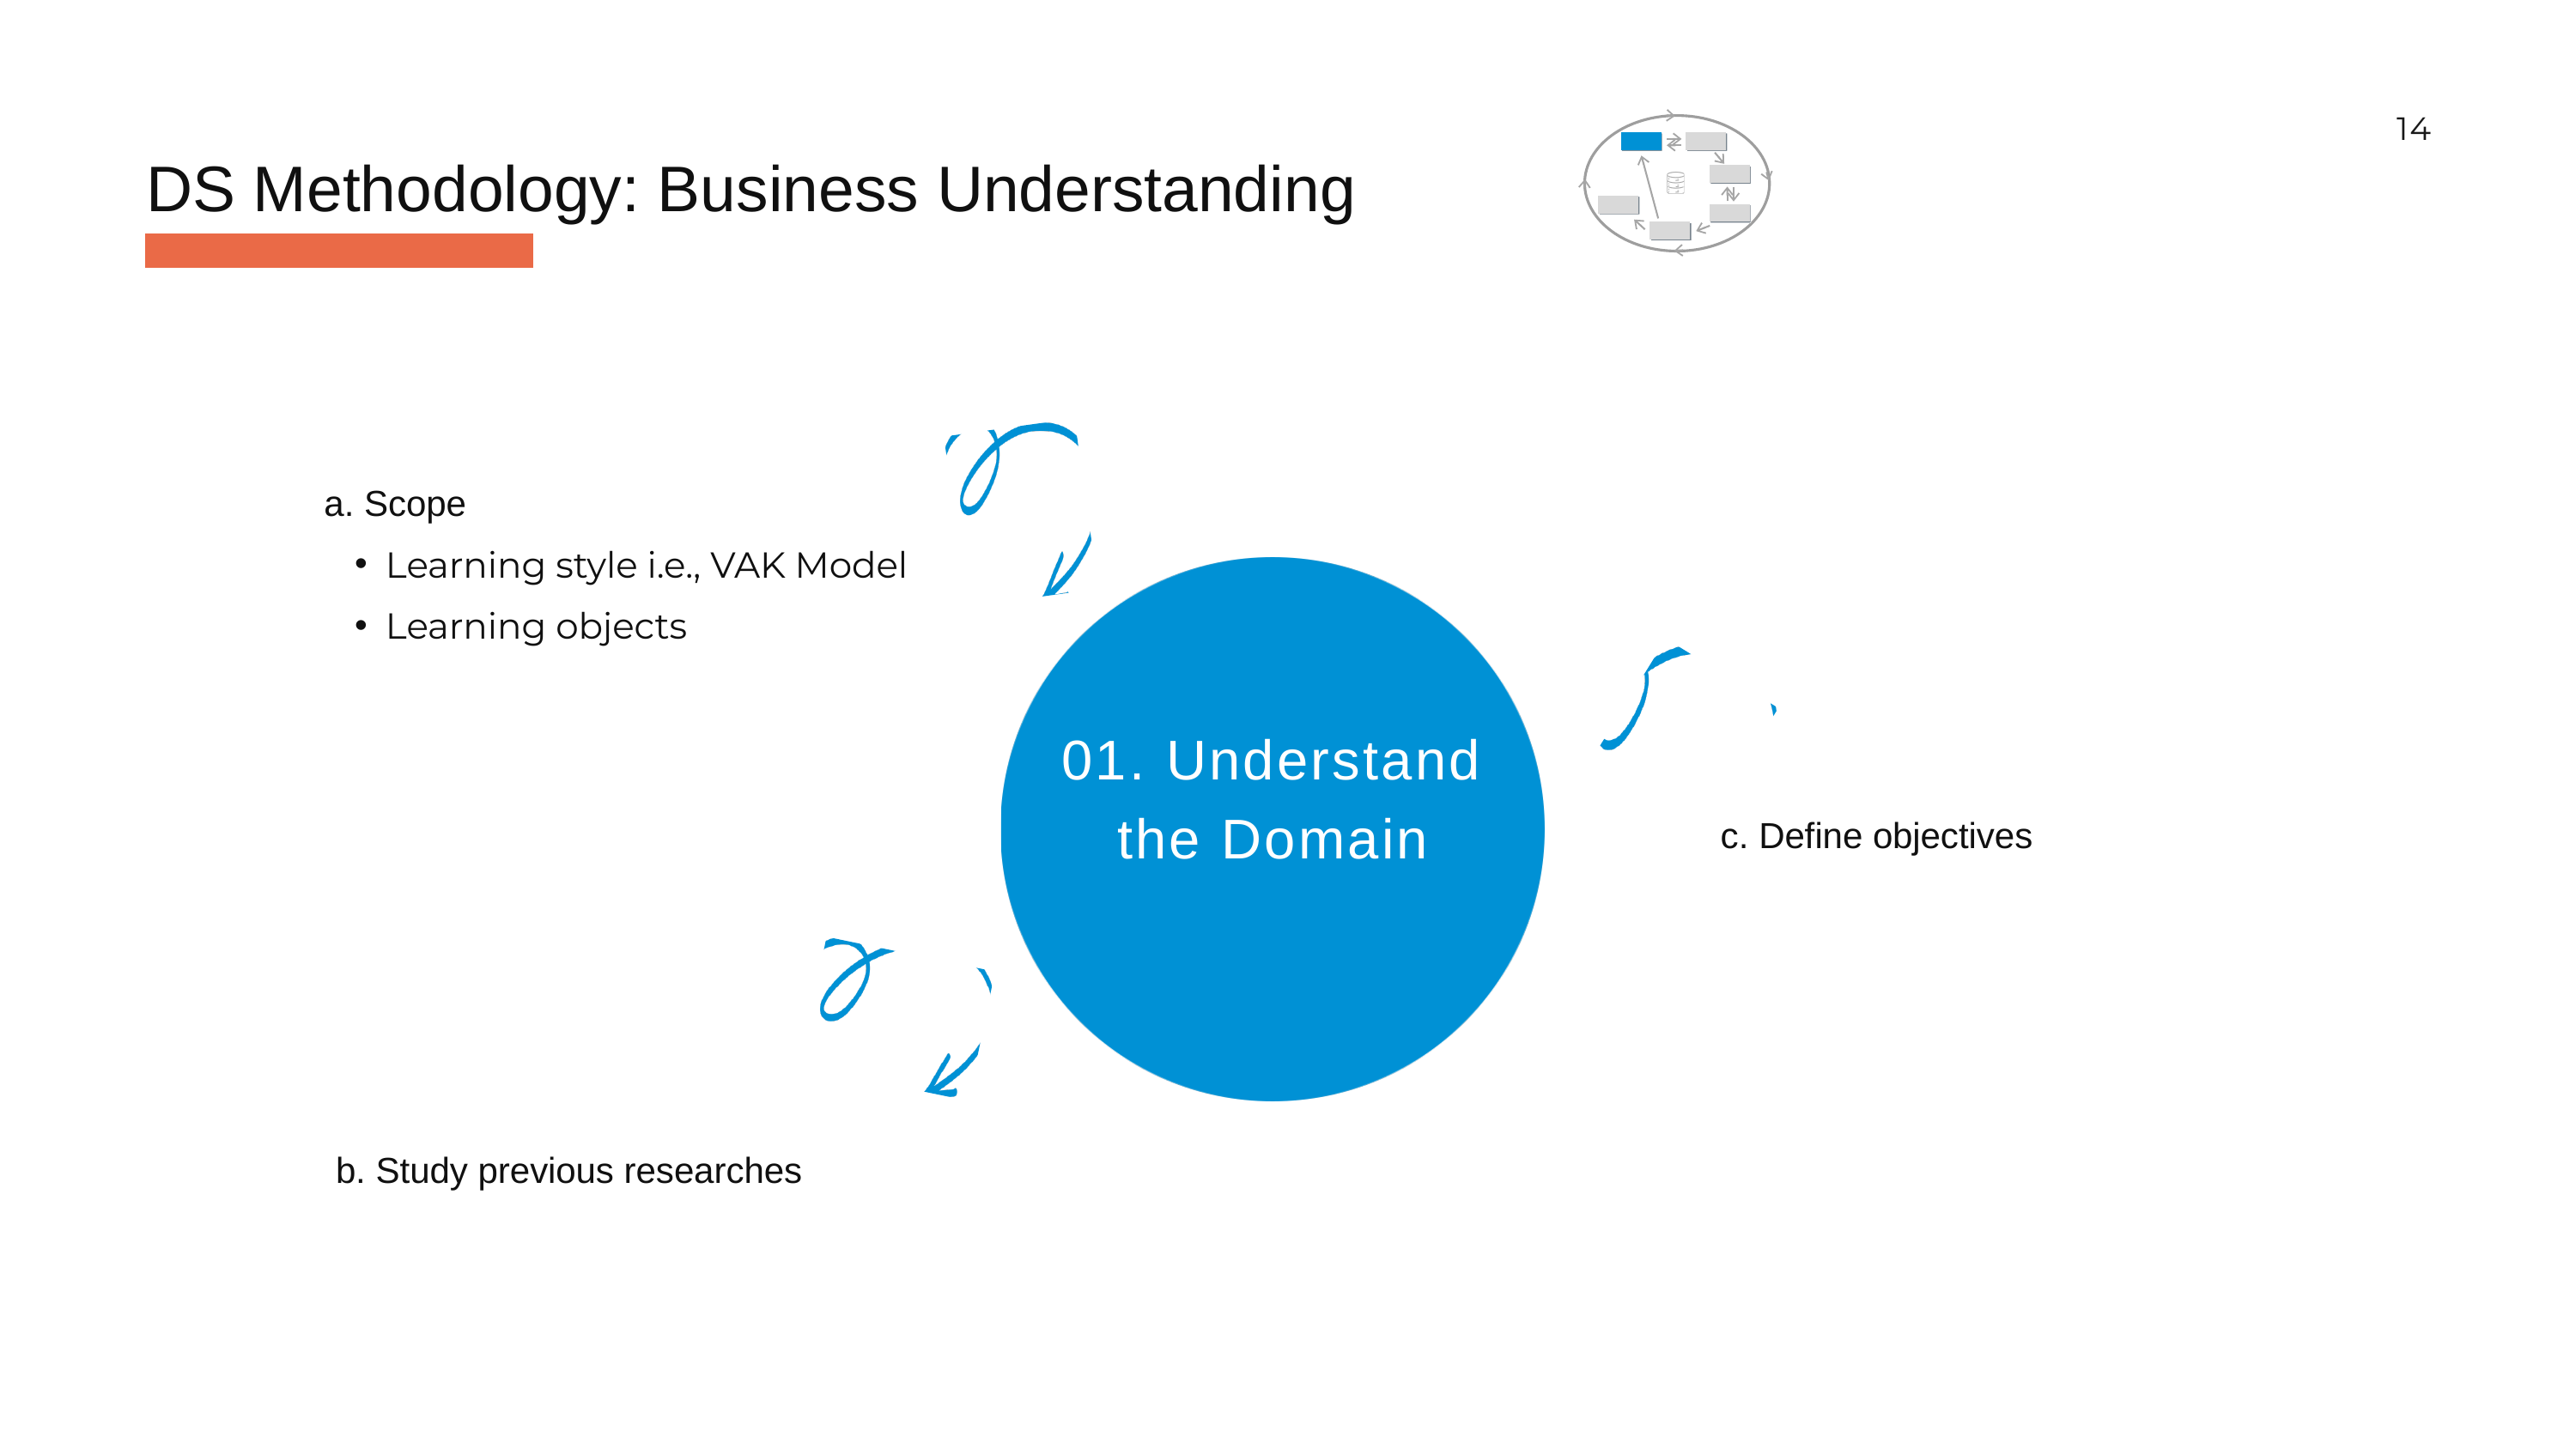

14

DS Methodology: Business Understanding

a. Scope
Learning style i.e., VAK Model
Learning objects

01. Understand the Domain

c. Define objectives

b. Study previous researches